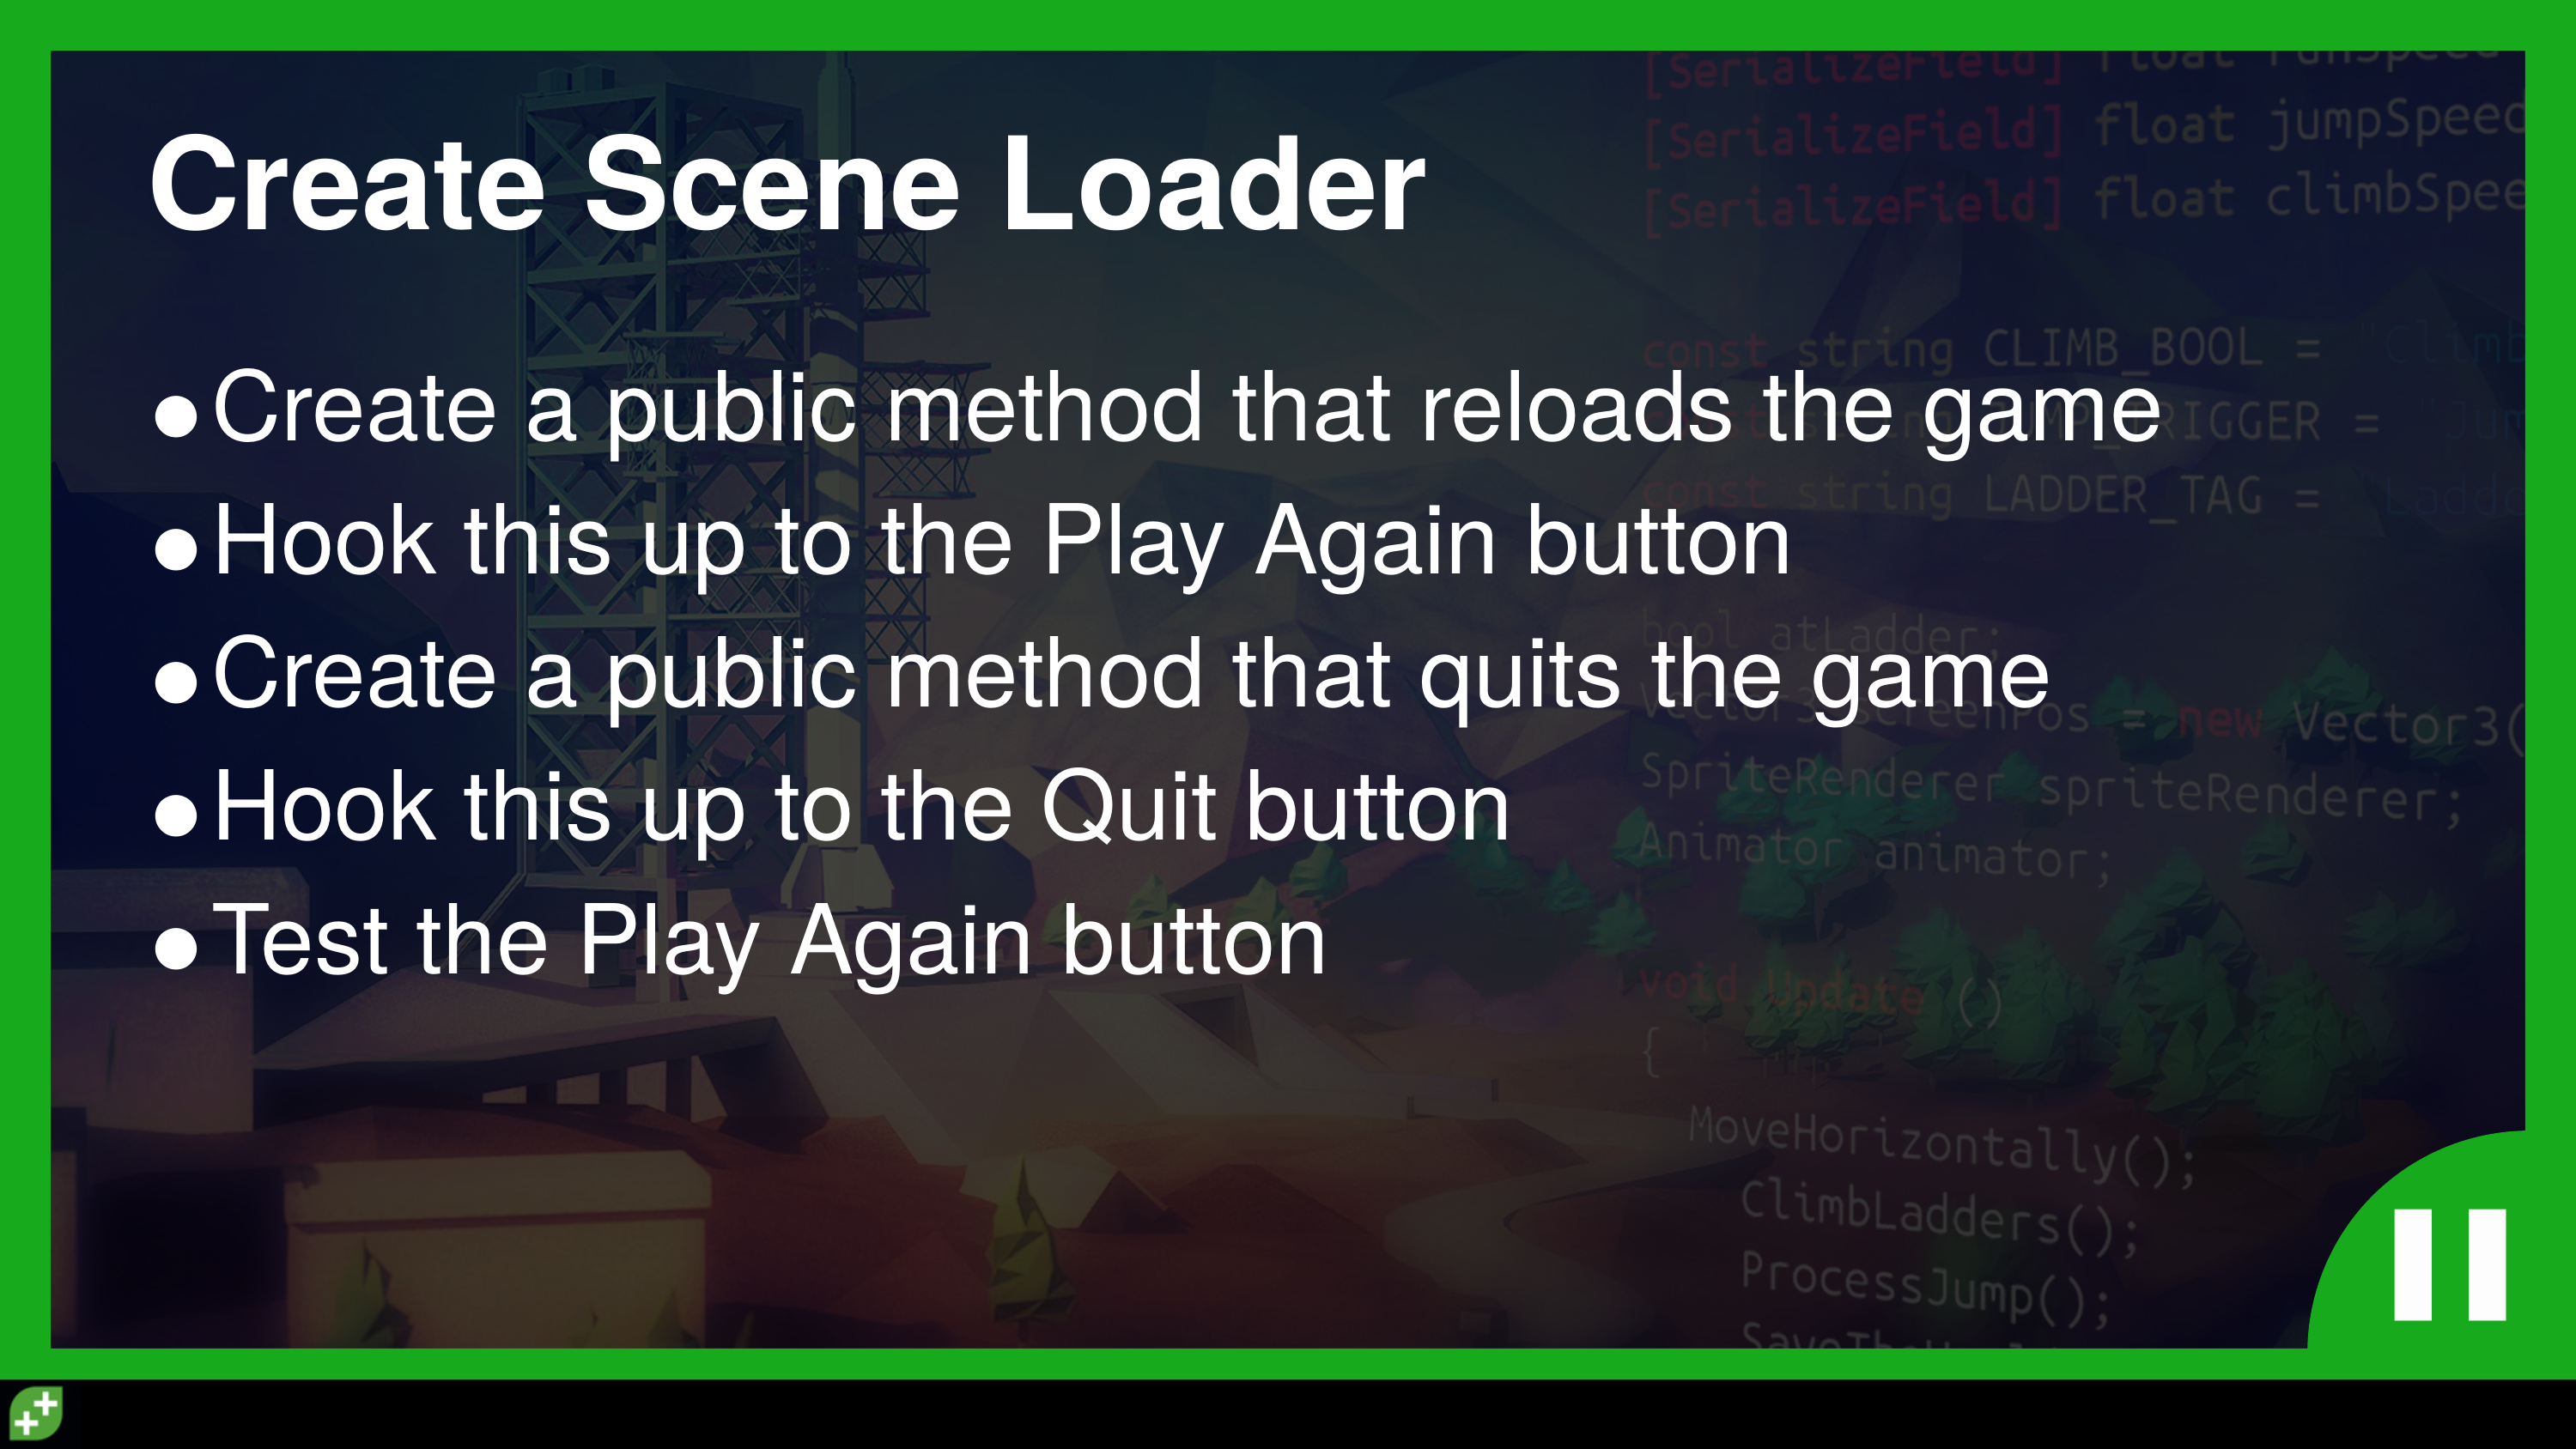

# Create Scene Loader
Create a public method that reloads the game
Hook this up to the Play Again button
Create a public method that quits the game
Hook this up to the Quit button
Test the Play Again button